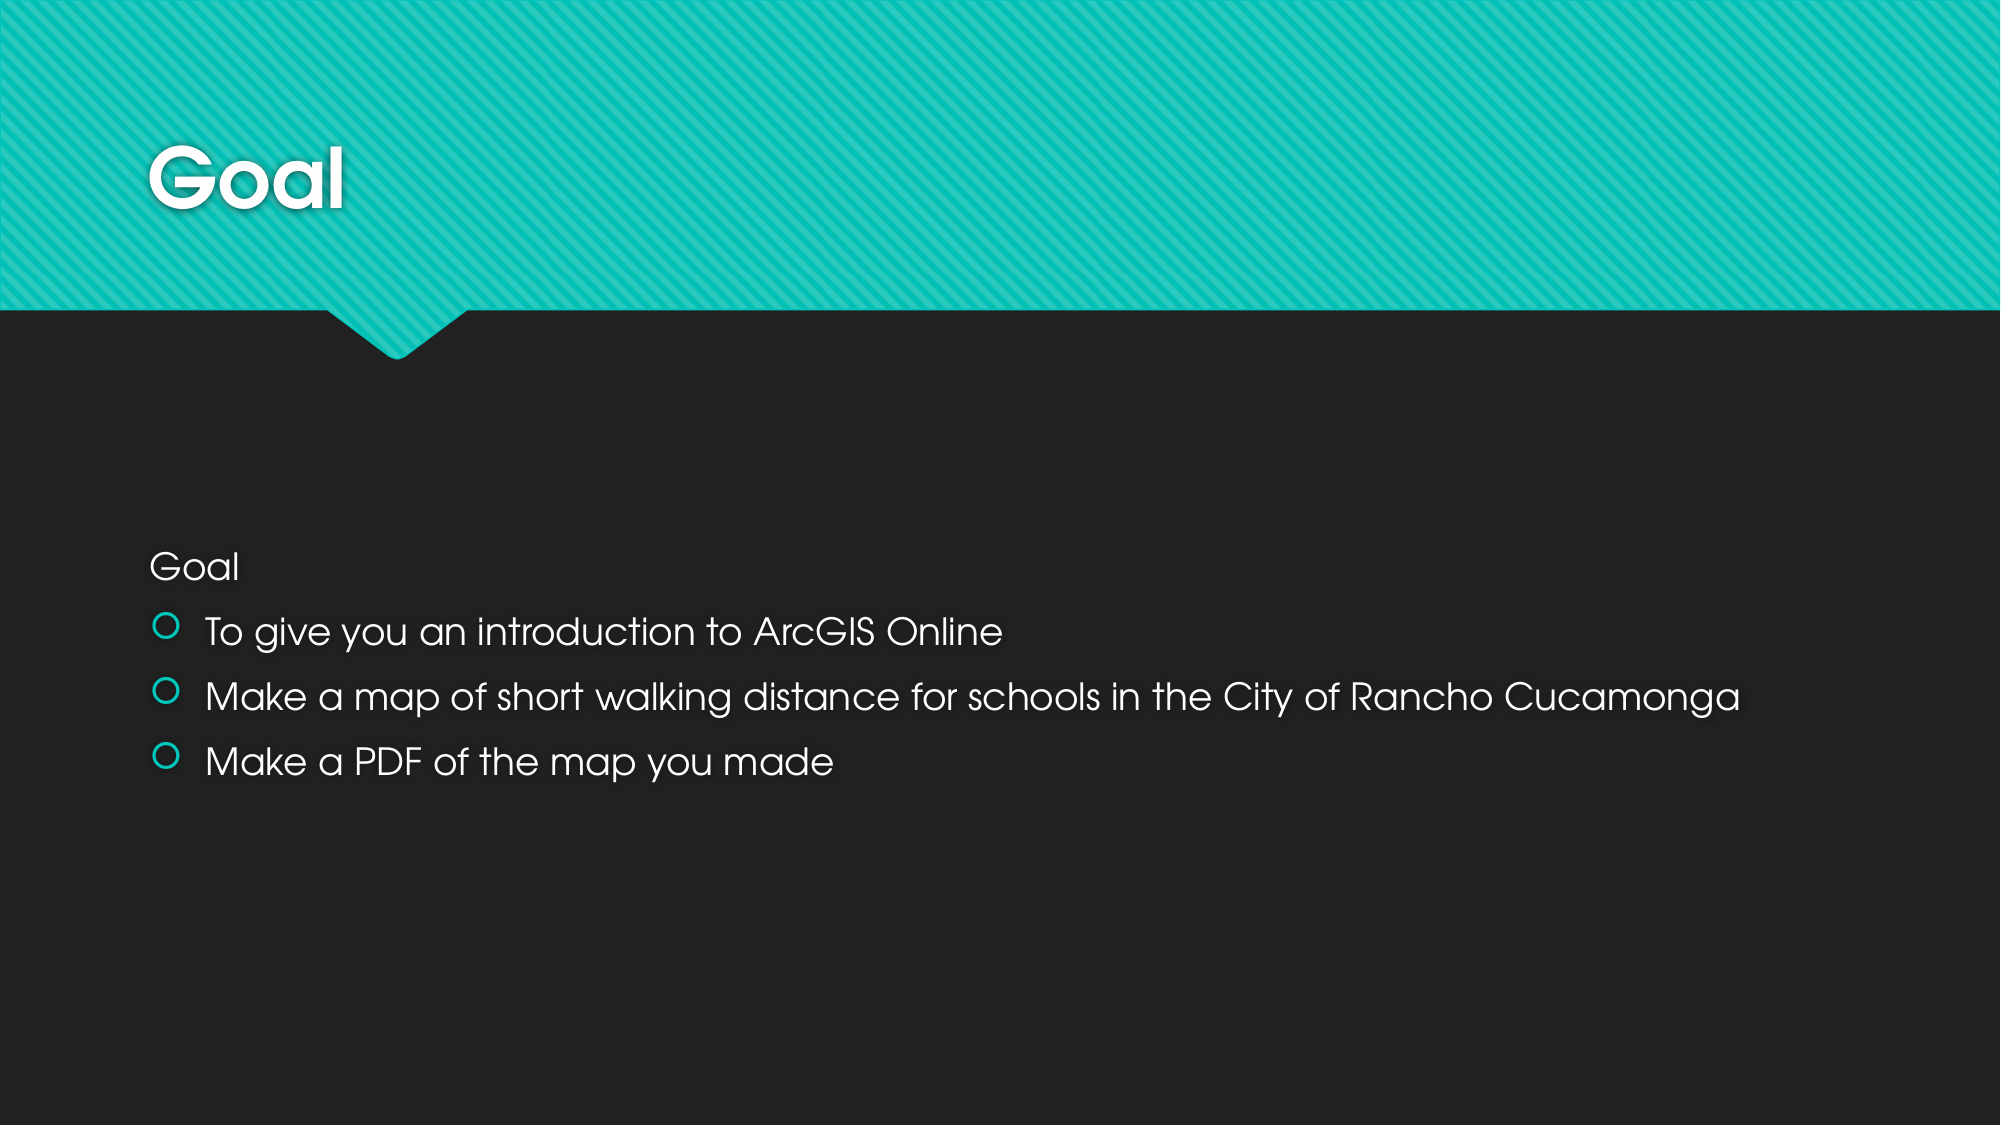

# Goal
Goal
To give you an introduction to ArcGIS Online
Make a map of short walking distance for schools in the City of Rancho Cucamonga
Make a PDF of the map you made